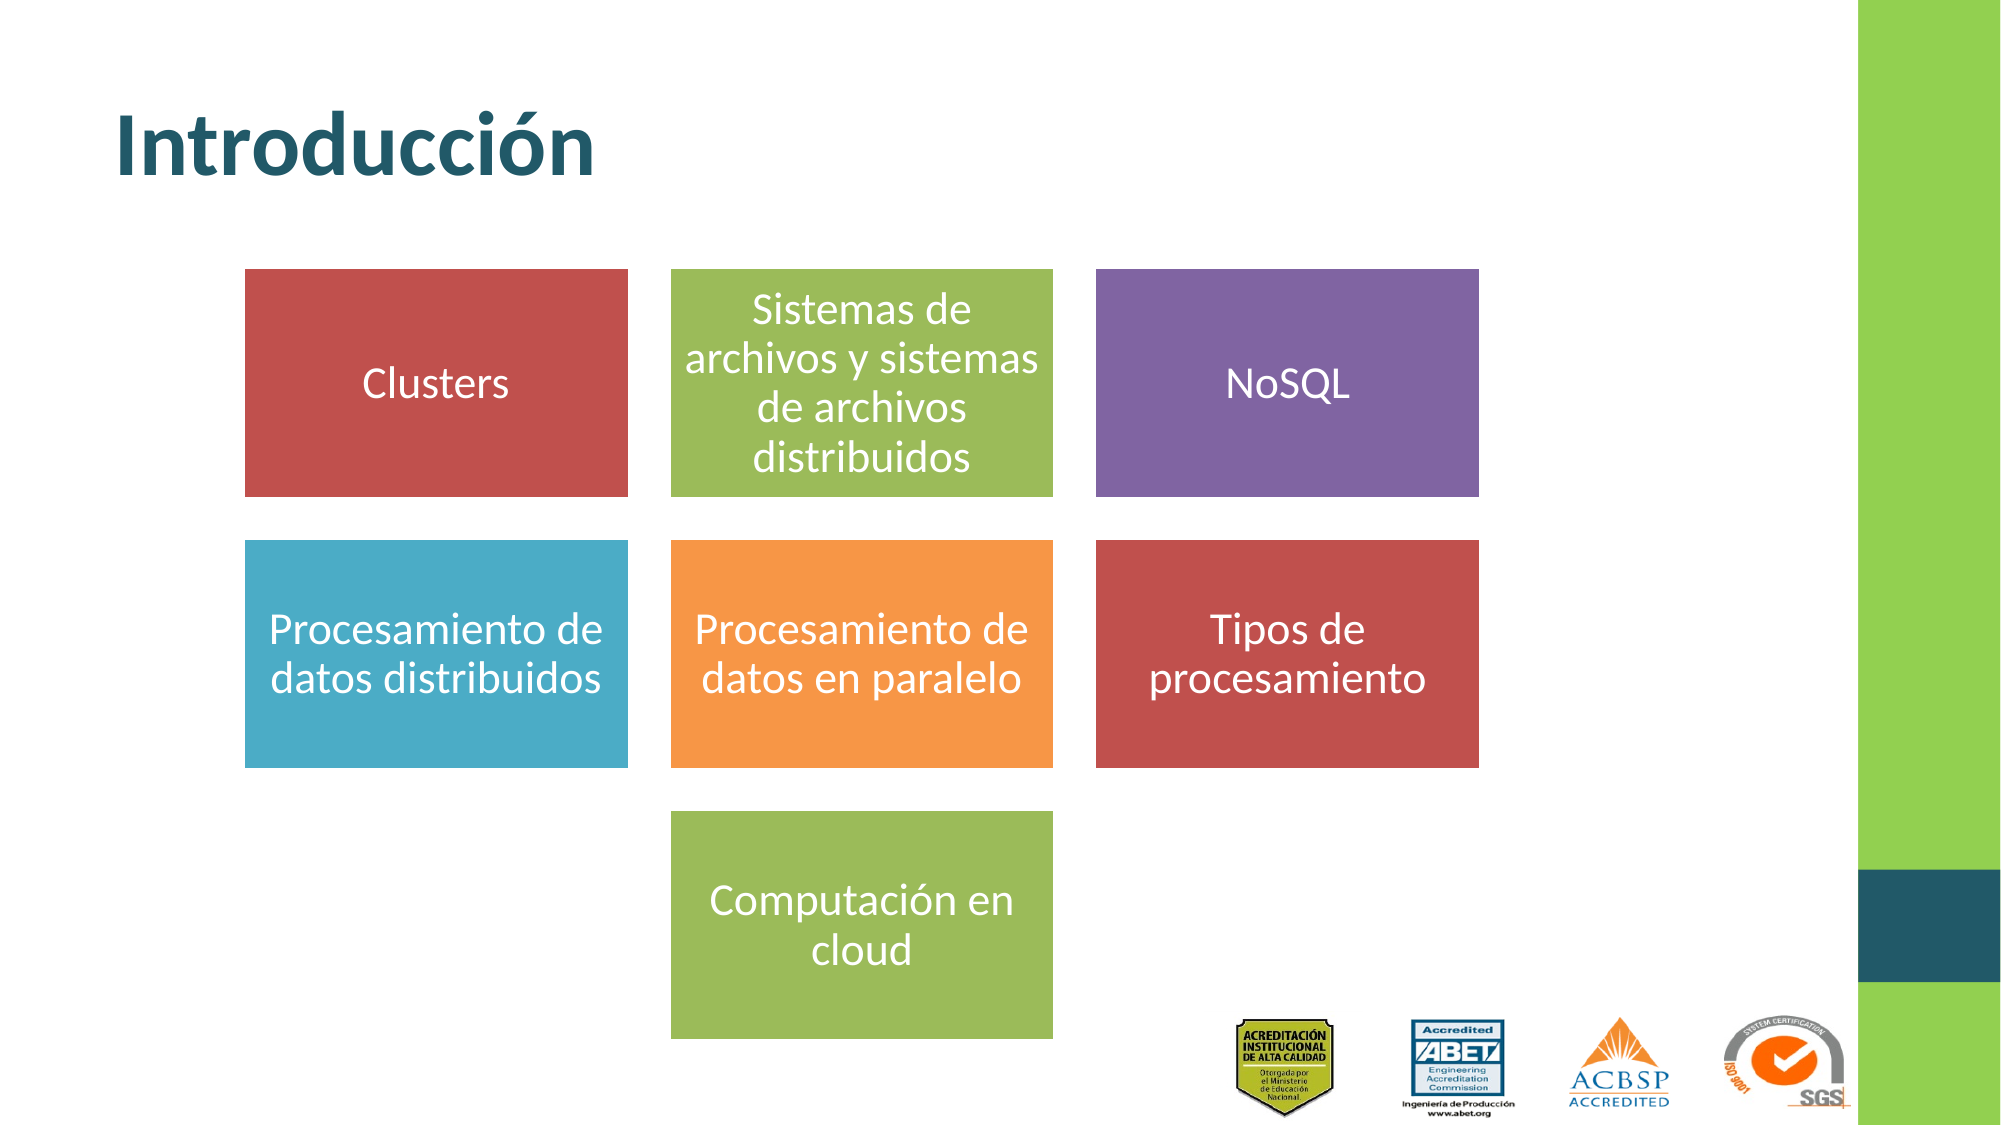

# Introducción
Clusters
Sistemas de archivos y sistemas de archivos distribuidos
NoSQL
Procesamiento de datos distribuidos
Procesamiento de datos en paralelo
Tipos de procesamiento
Computación en cloud